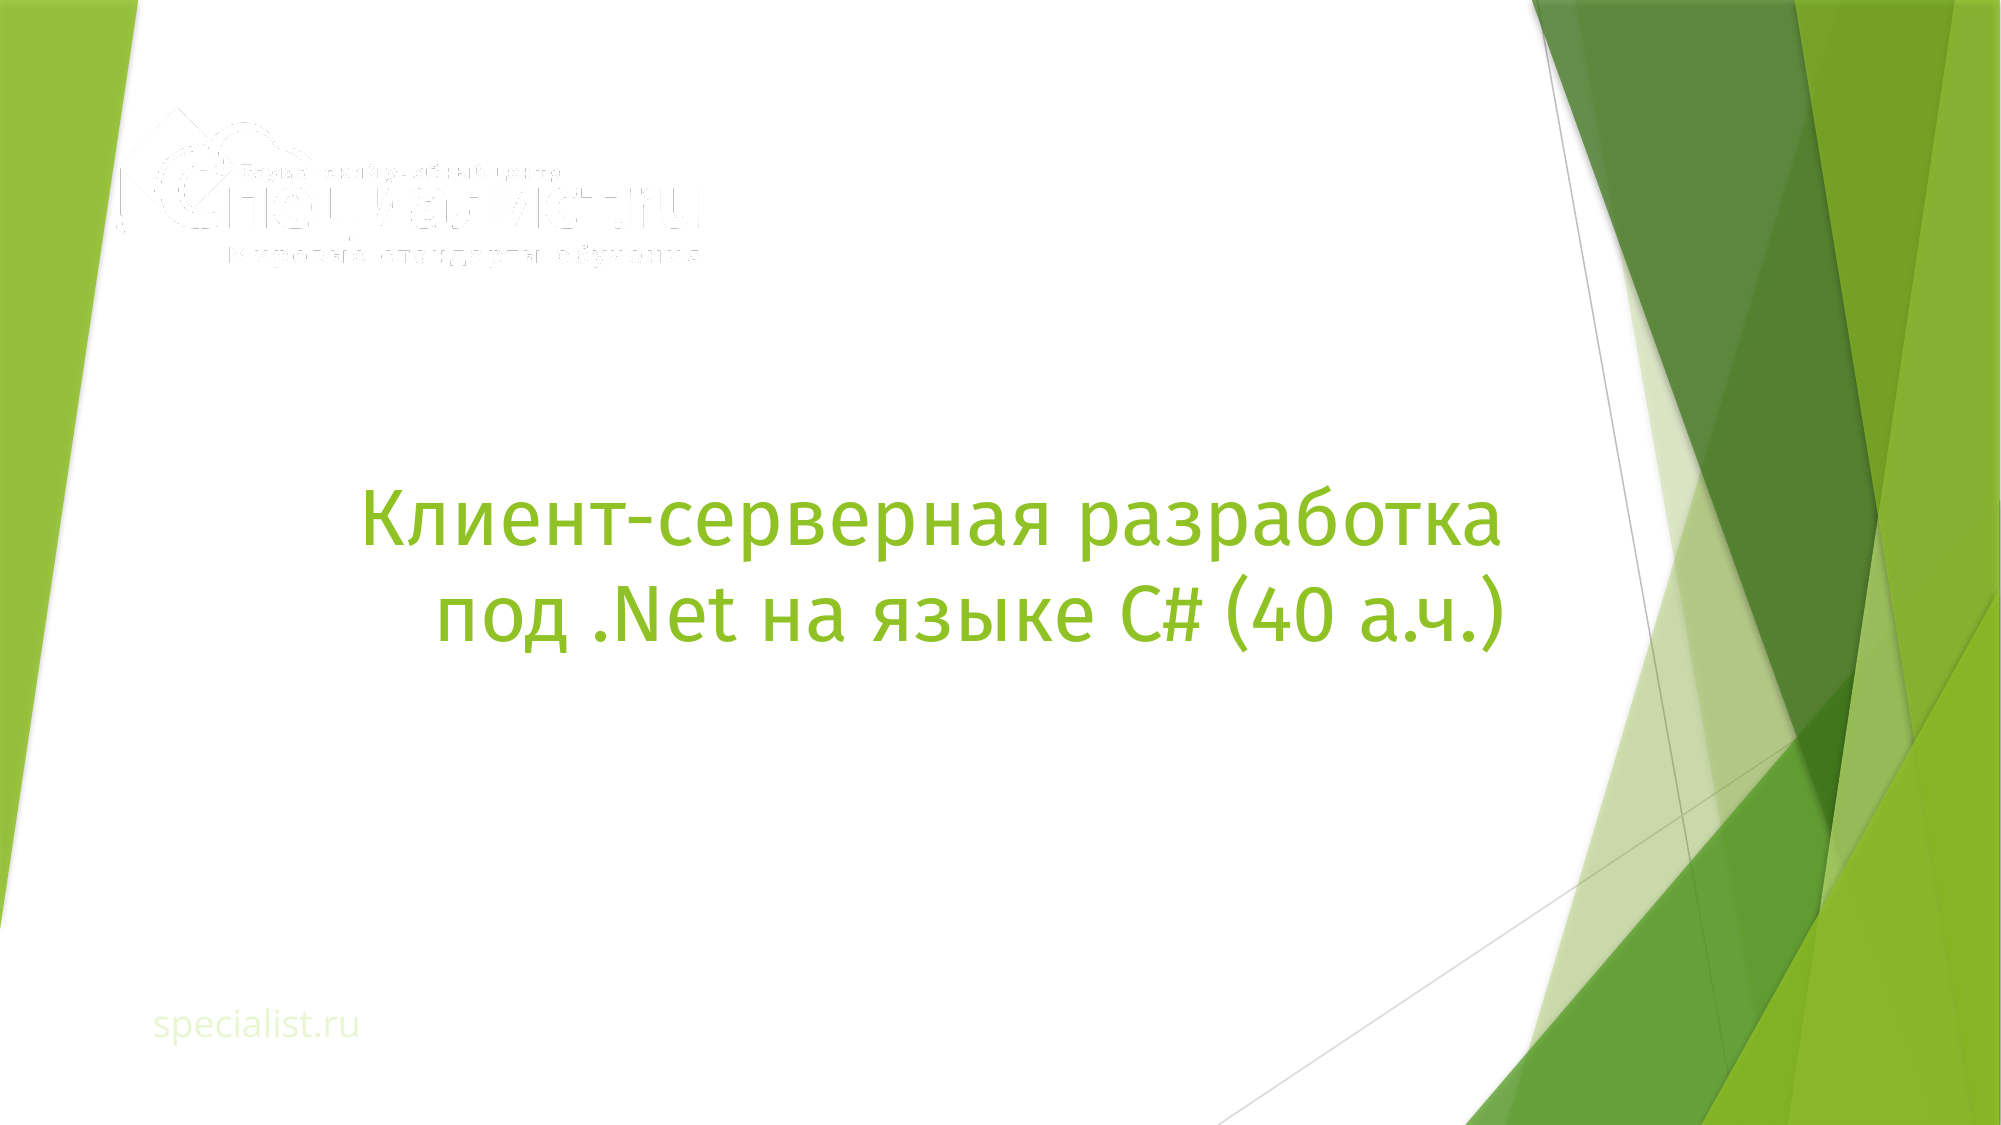

# Клиент-серверная разработка под .Net на языке C# (40 а.ч.)